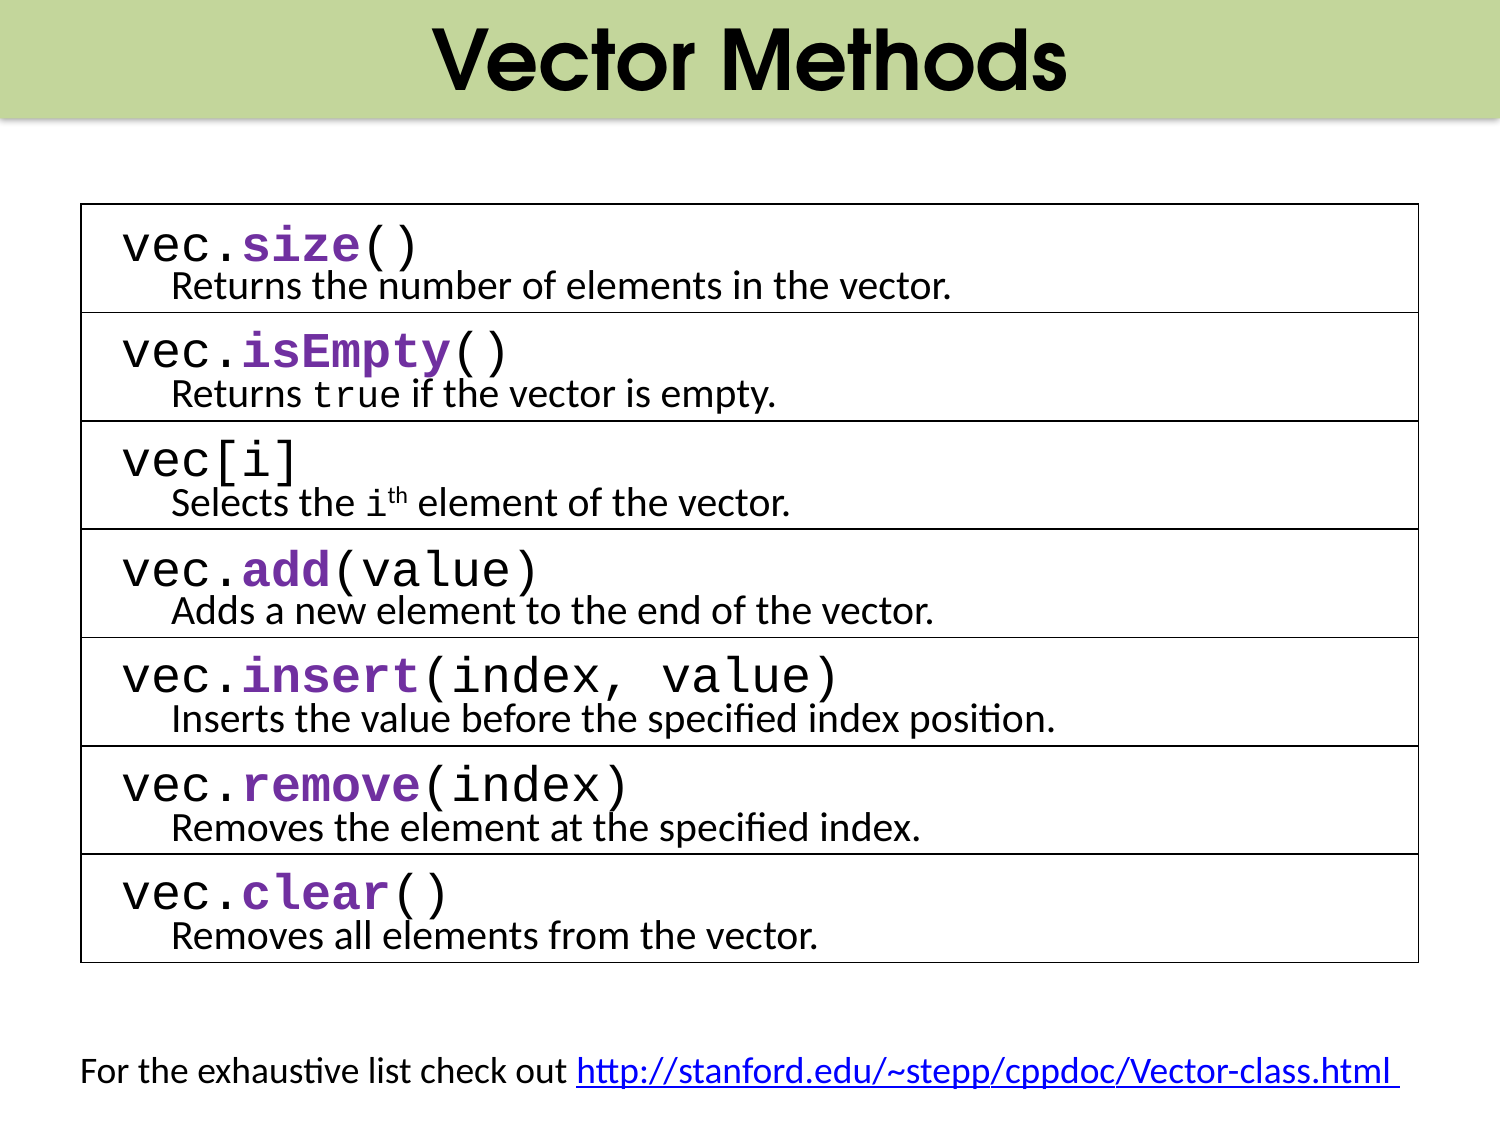

Vector Methods
#

vec.size()
Returns the number of elements in the vector.
vec.isEmpty()

Returns true if the vector is empty.
vec[i]

Selects the ith element of the vector.

vec.add(value)
Adds a new element to the end of the vector.
vec.insert(index, value)

Inserts the value before the specified index position.
vec.remove(index)

Removes the element at the specified index.
vec.clear()

Removes all elements from the vector.
For the exhaustive list check out http://stanford.edu/~stepp/cppdoc/Vector-class.html